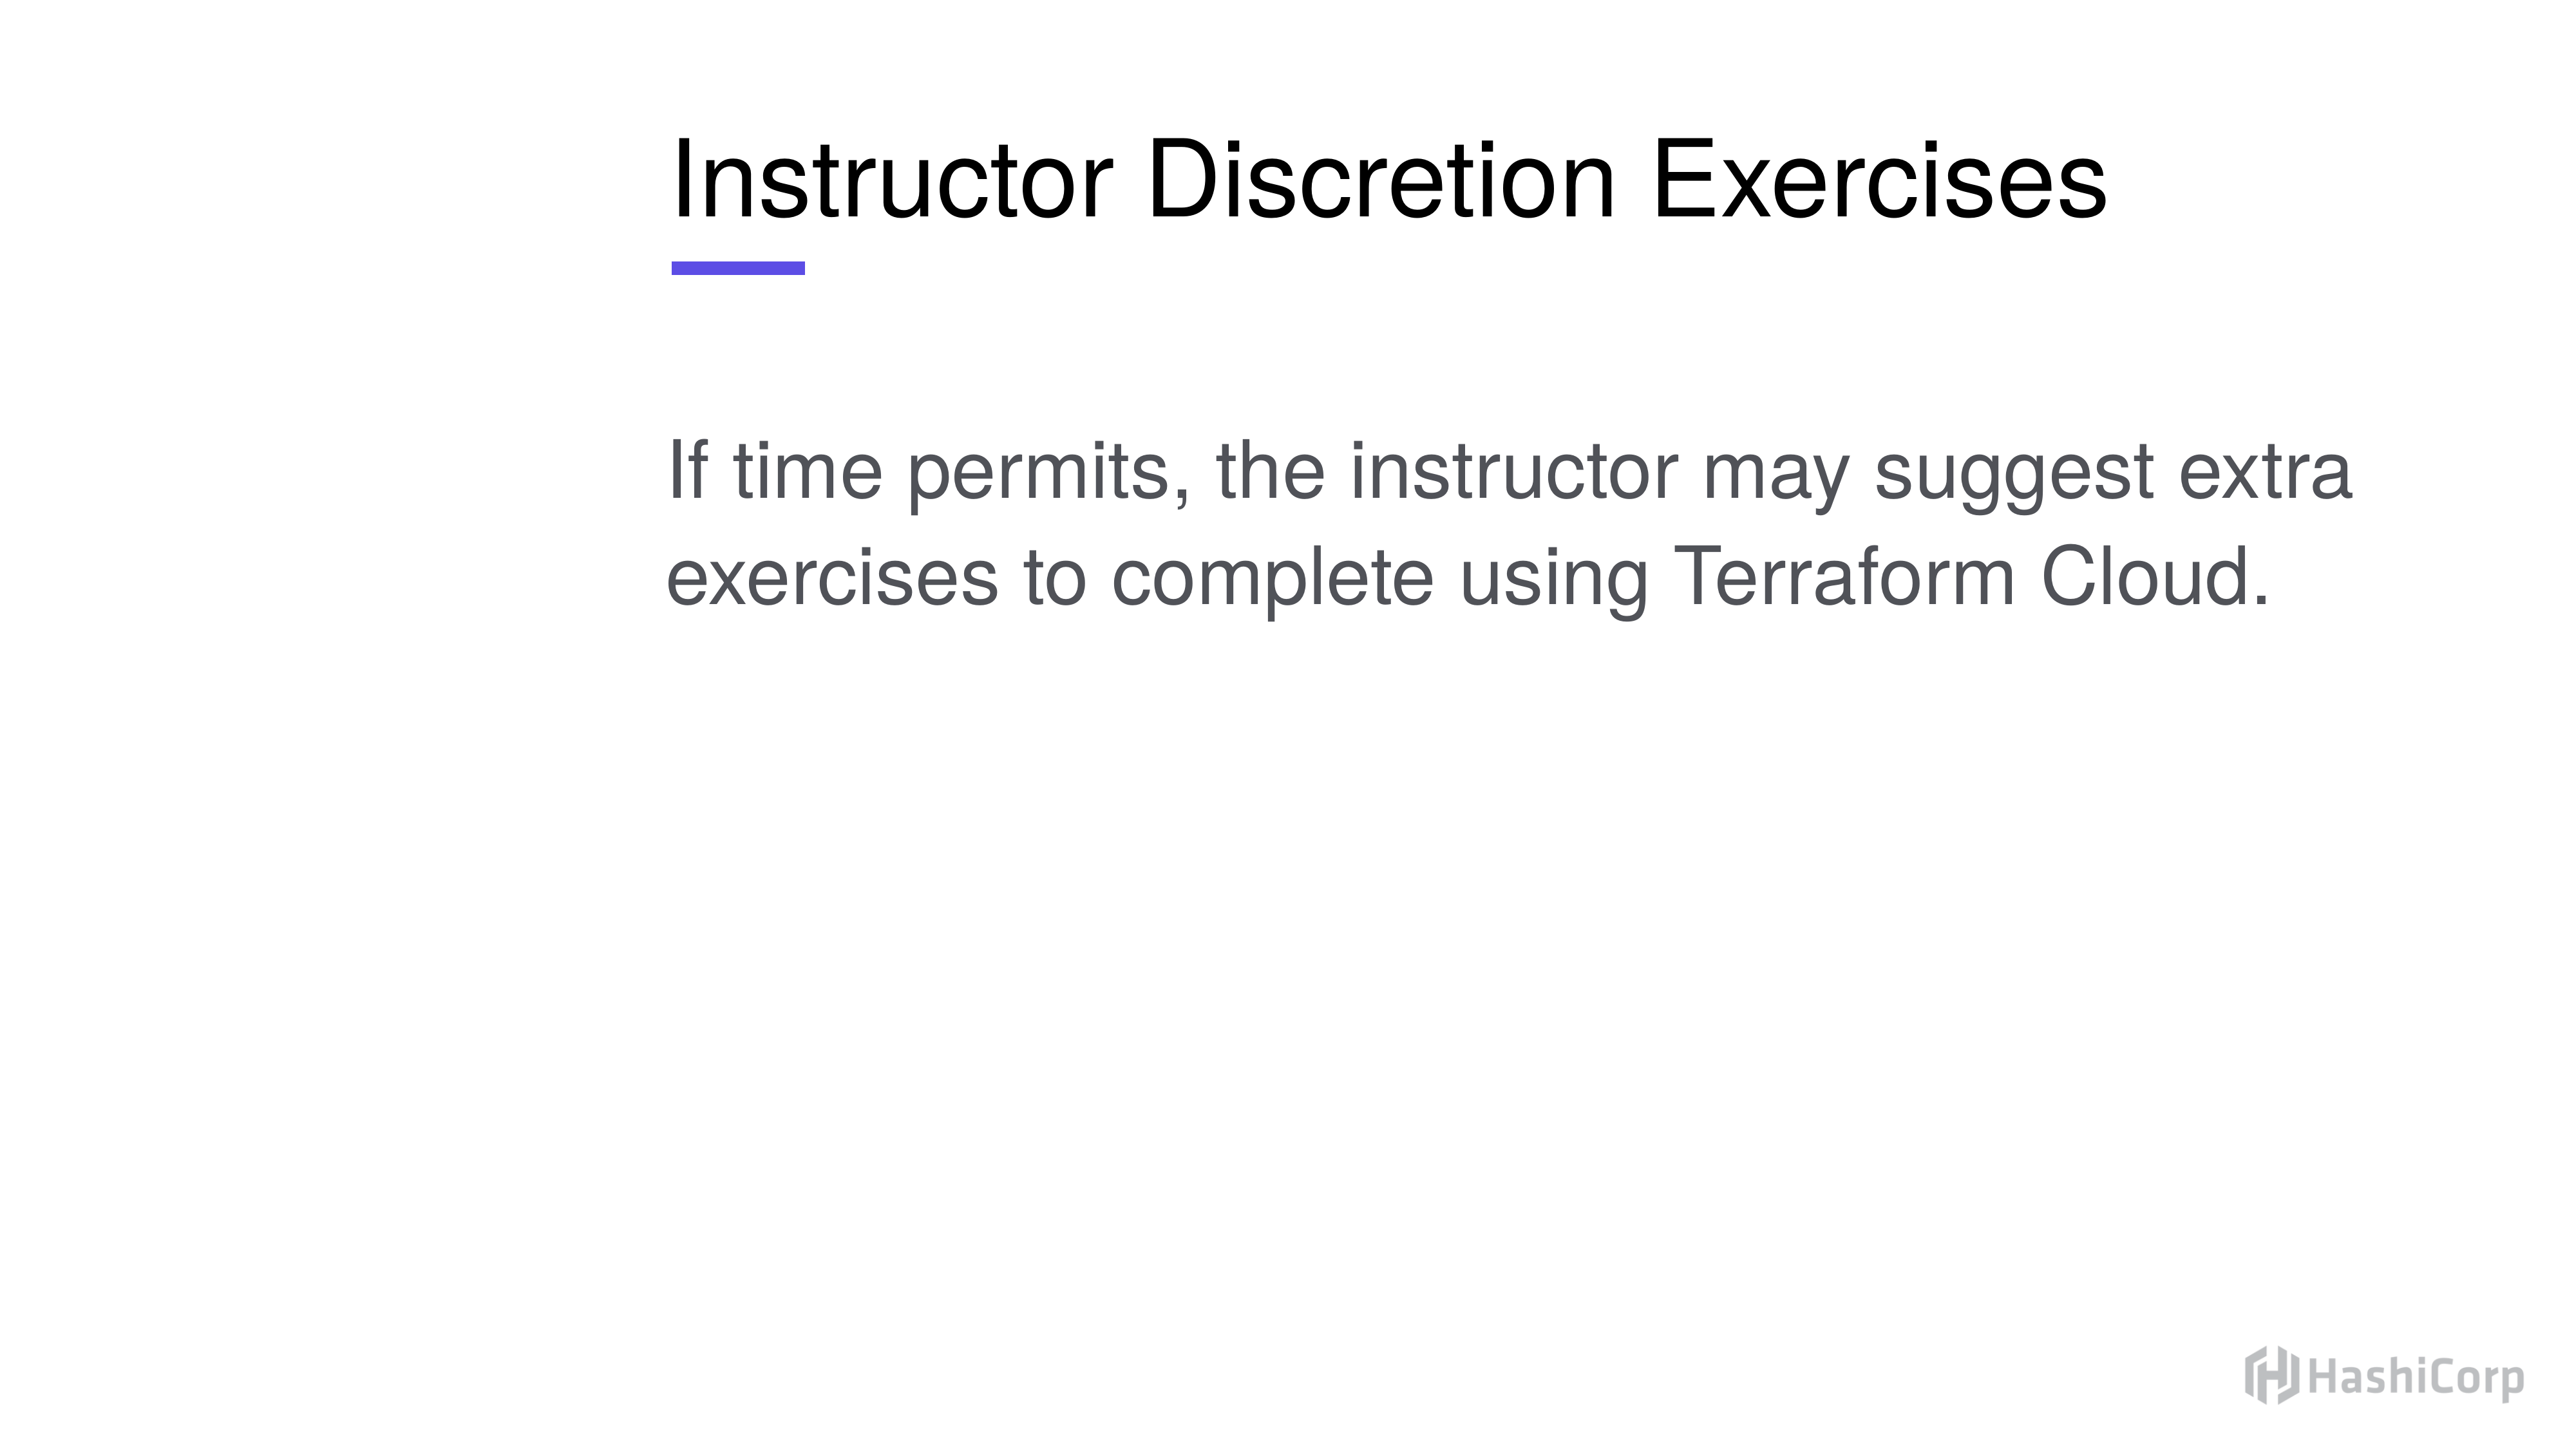

# Instructor Discretion Exercises
If time permits, the instructor may suggest extra exercises to complete using Terraform Cloud.
328